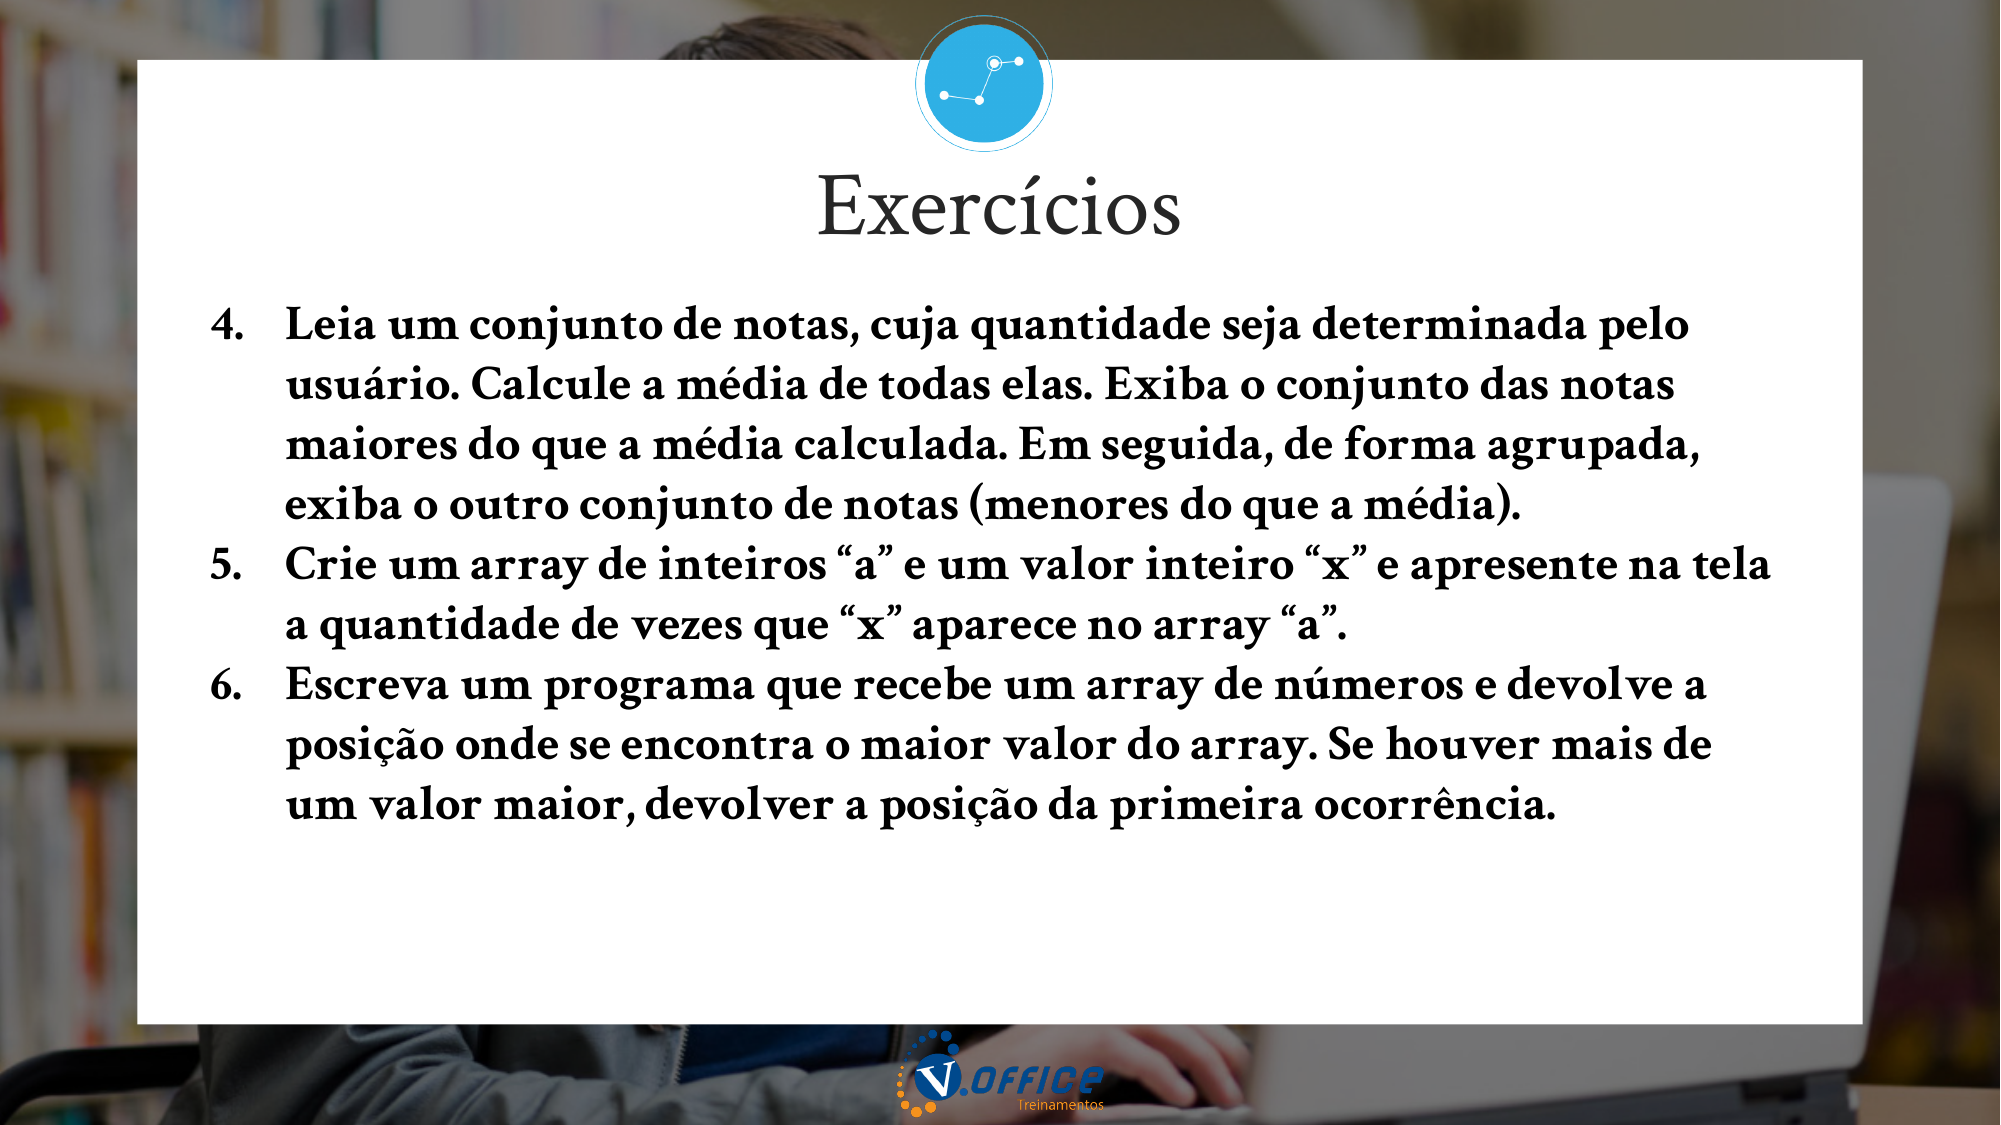

Exercícios
Leia um conjunto de notas, cuja quantidade seja determinada pelo usuário. Calcule a média de todas elas. Exiba o conjunto das notas maiores do que a média calculada. Em seguida, de forma agrupada, exiba o outro conjunto de notas (menores do que a média).
Crie um array de inteiros “a” e um valor inteiro “x” e apresente na tela a quantidade de vezes que “x” aparece no array “a”.
Escreva um programa que recebe um array de números e devolve a posição onde se encontra o maior valor do array. Se houver mais de um valor maior, devolver a posição da primeira ocorrência.